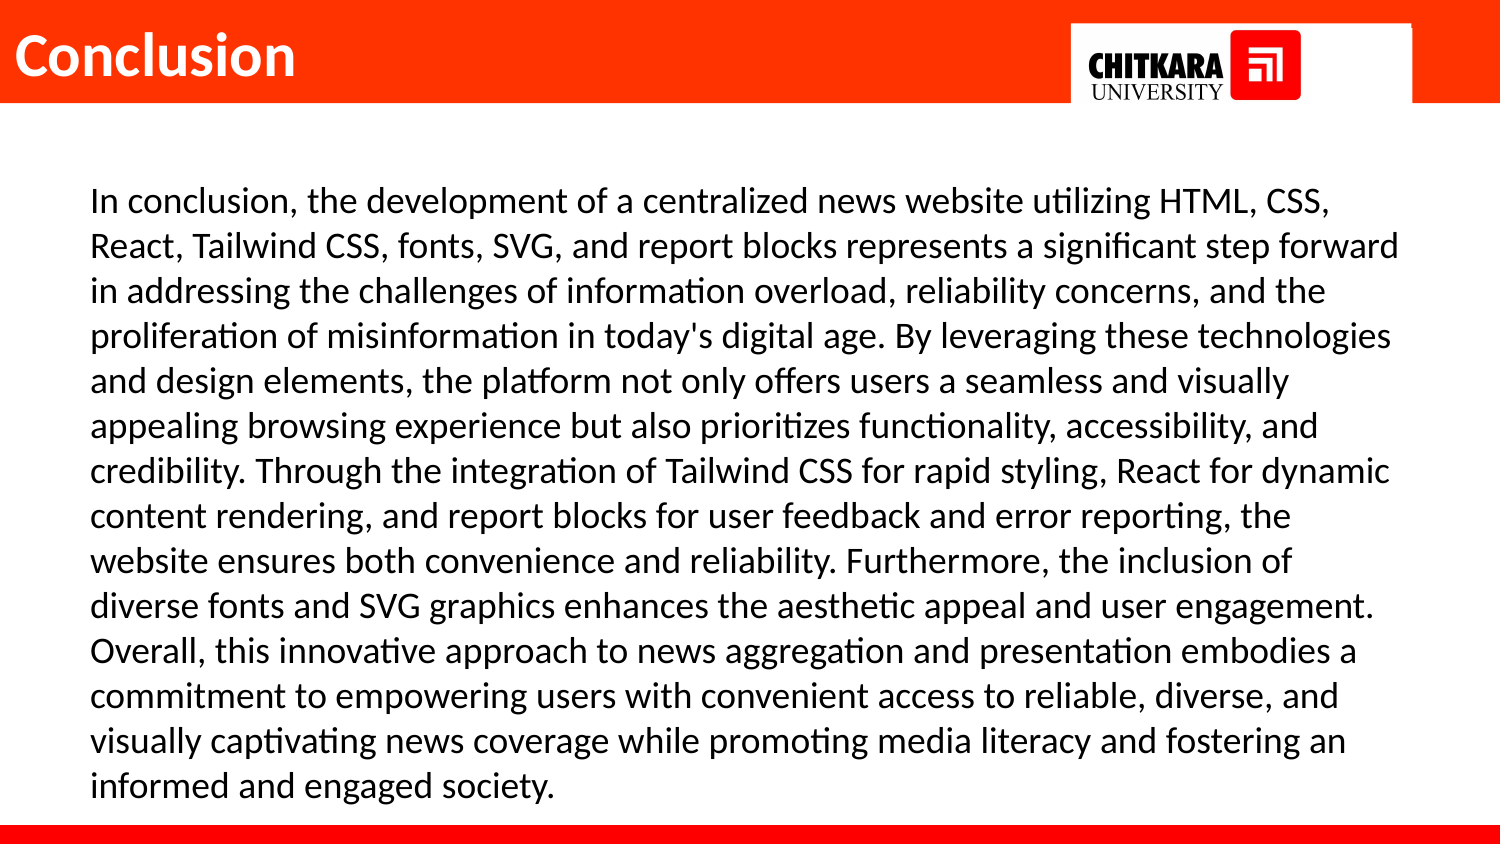

# Conclusion
In conclusion, the development of a centralized news website utilizing HTML, CSS, React, Tailwind CSS, fonts, SVG, and report blocks represents a significant step forward in addressing the challenges of information overload, reliability concerns, and the proliferation of misinformation in today's digital age. By leveraging these technologies and design elements, the platform not only offers users a seamless and visually appealing browsing experience but also prioritizes functionality, accessibility, and credibility. Through the integration of Tailwind CSS for rapid styling, React for dynamic content rendering, and report blocks for user feedback and error reporting, the website ensures both convenience and reliability. Furthermore, the inclusion of diverse fonts and SVG graphics enhances the aesthetic appeal and user engagement. Overall, this innovative approach to news aggregation and presentation embodies a commitment to empowering users with convenient access to reliable, diverse, and visually captivating news coverage while promoting media literacy and fostering an informed and engaged society.